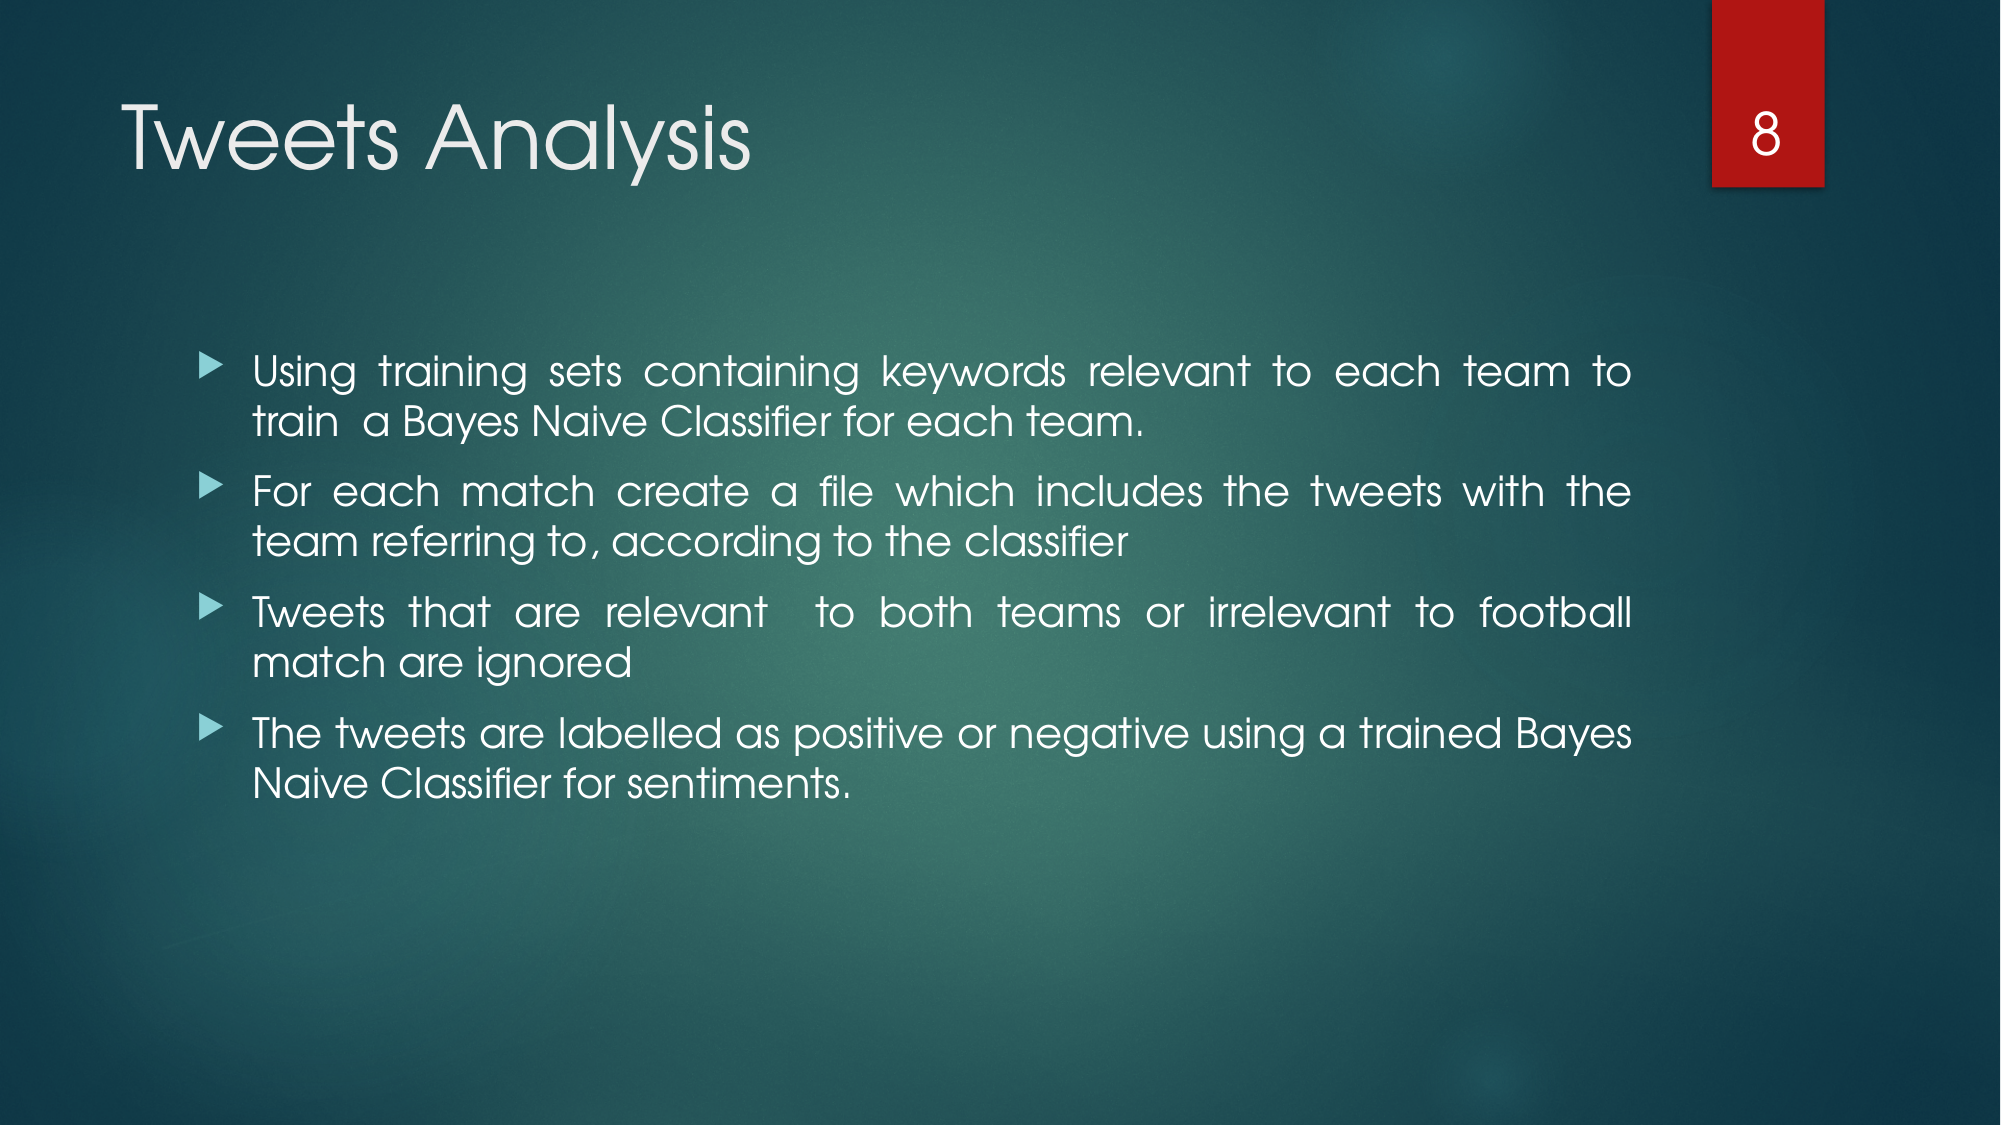

8
# Tweets Analysis
Using training sets containing keywords relevant to each team to train  a Bayes Naive Classifier for each team.
For each match create a file which includes the tweets with the team referring to, according to the classifier
Tweets that are relevant  to both teams or irrelevant to football match are ignored
The tweets are labelled as positive or negative using a trained Bayes Naive Classifier for sentiments.